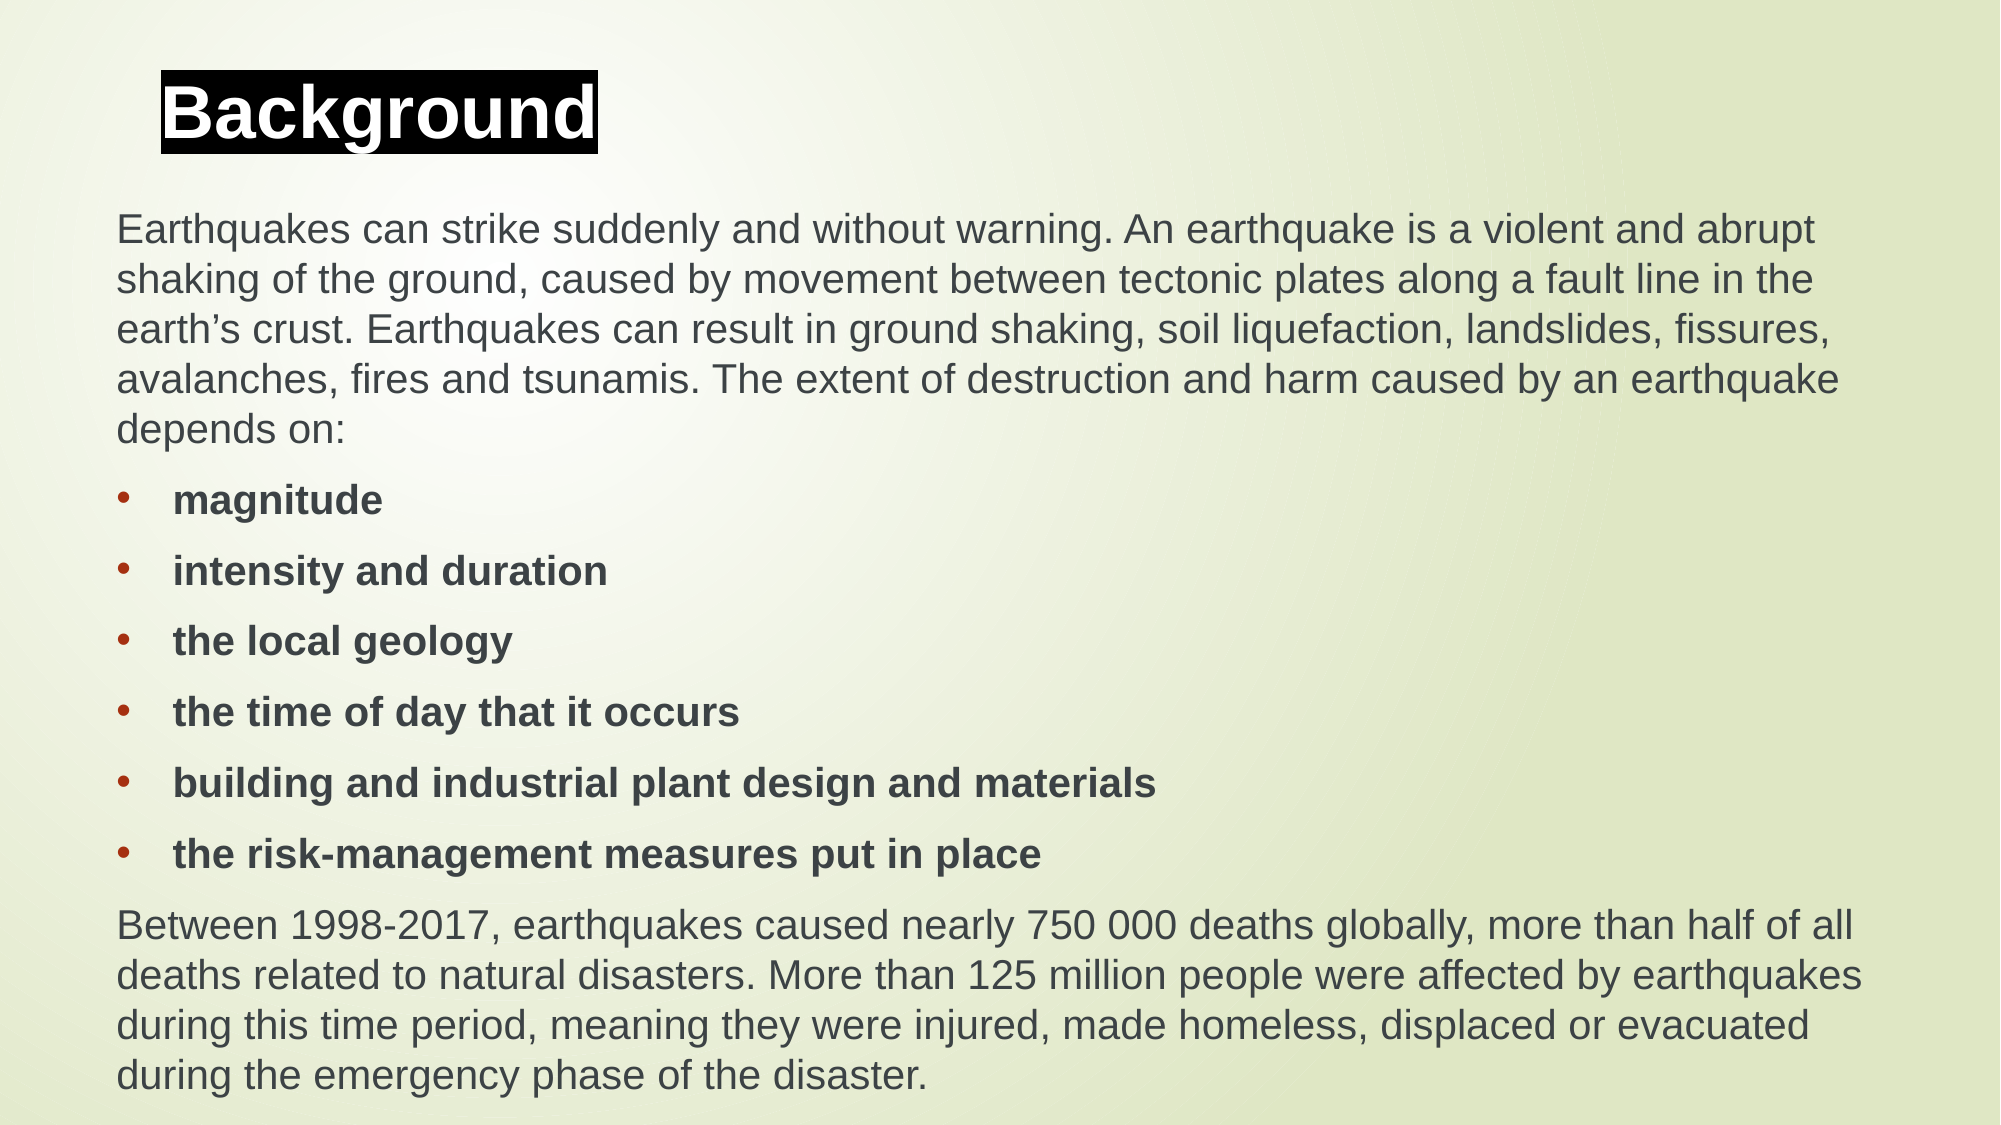

Background
Earthquakes can strike suddenly and without warning. An earthquake is a violent and abrupt shaking of the ground, caused by movement between tectonic plates along a fault line in the earth’s crust. Earthquakes can result in ground shaking, soil liquefaction, landslides, fissures, avalanches, fires and tsunamis. The extent of destruction and harm caused by an earthquake depends on:
magnitude
intensity and duration
the local geology
the time of day that it occurs
building and industrial plant design and materials
the risk-management measures put in place
Between 1998-2017, earthquakes caused nearly 750 000 deaths globally, more than half of all deaths related to natural disasters. More than 125 million people were affected by earthquakes during this time period, meaning they were injured, made homeless, displaced or evacuated during the emergency phase of the disaster.